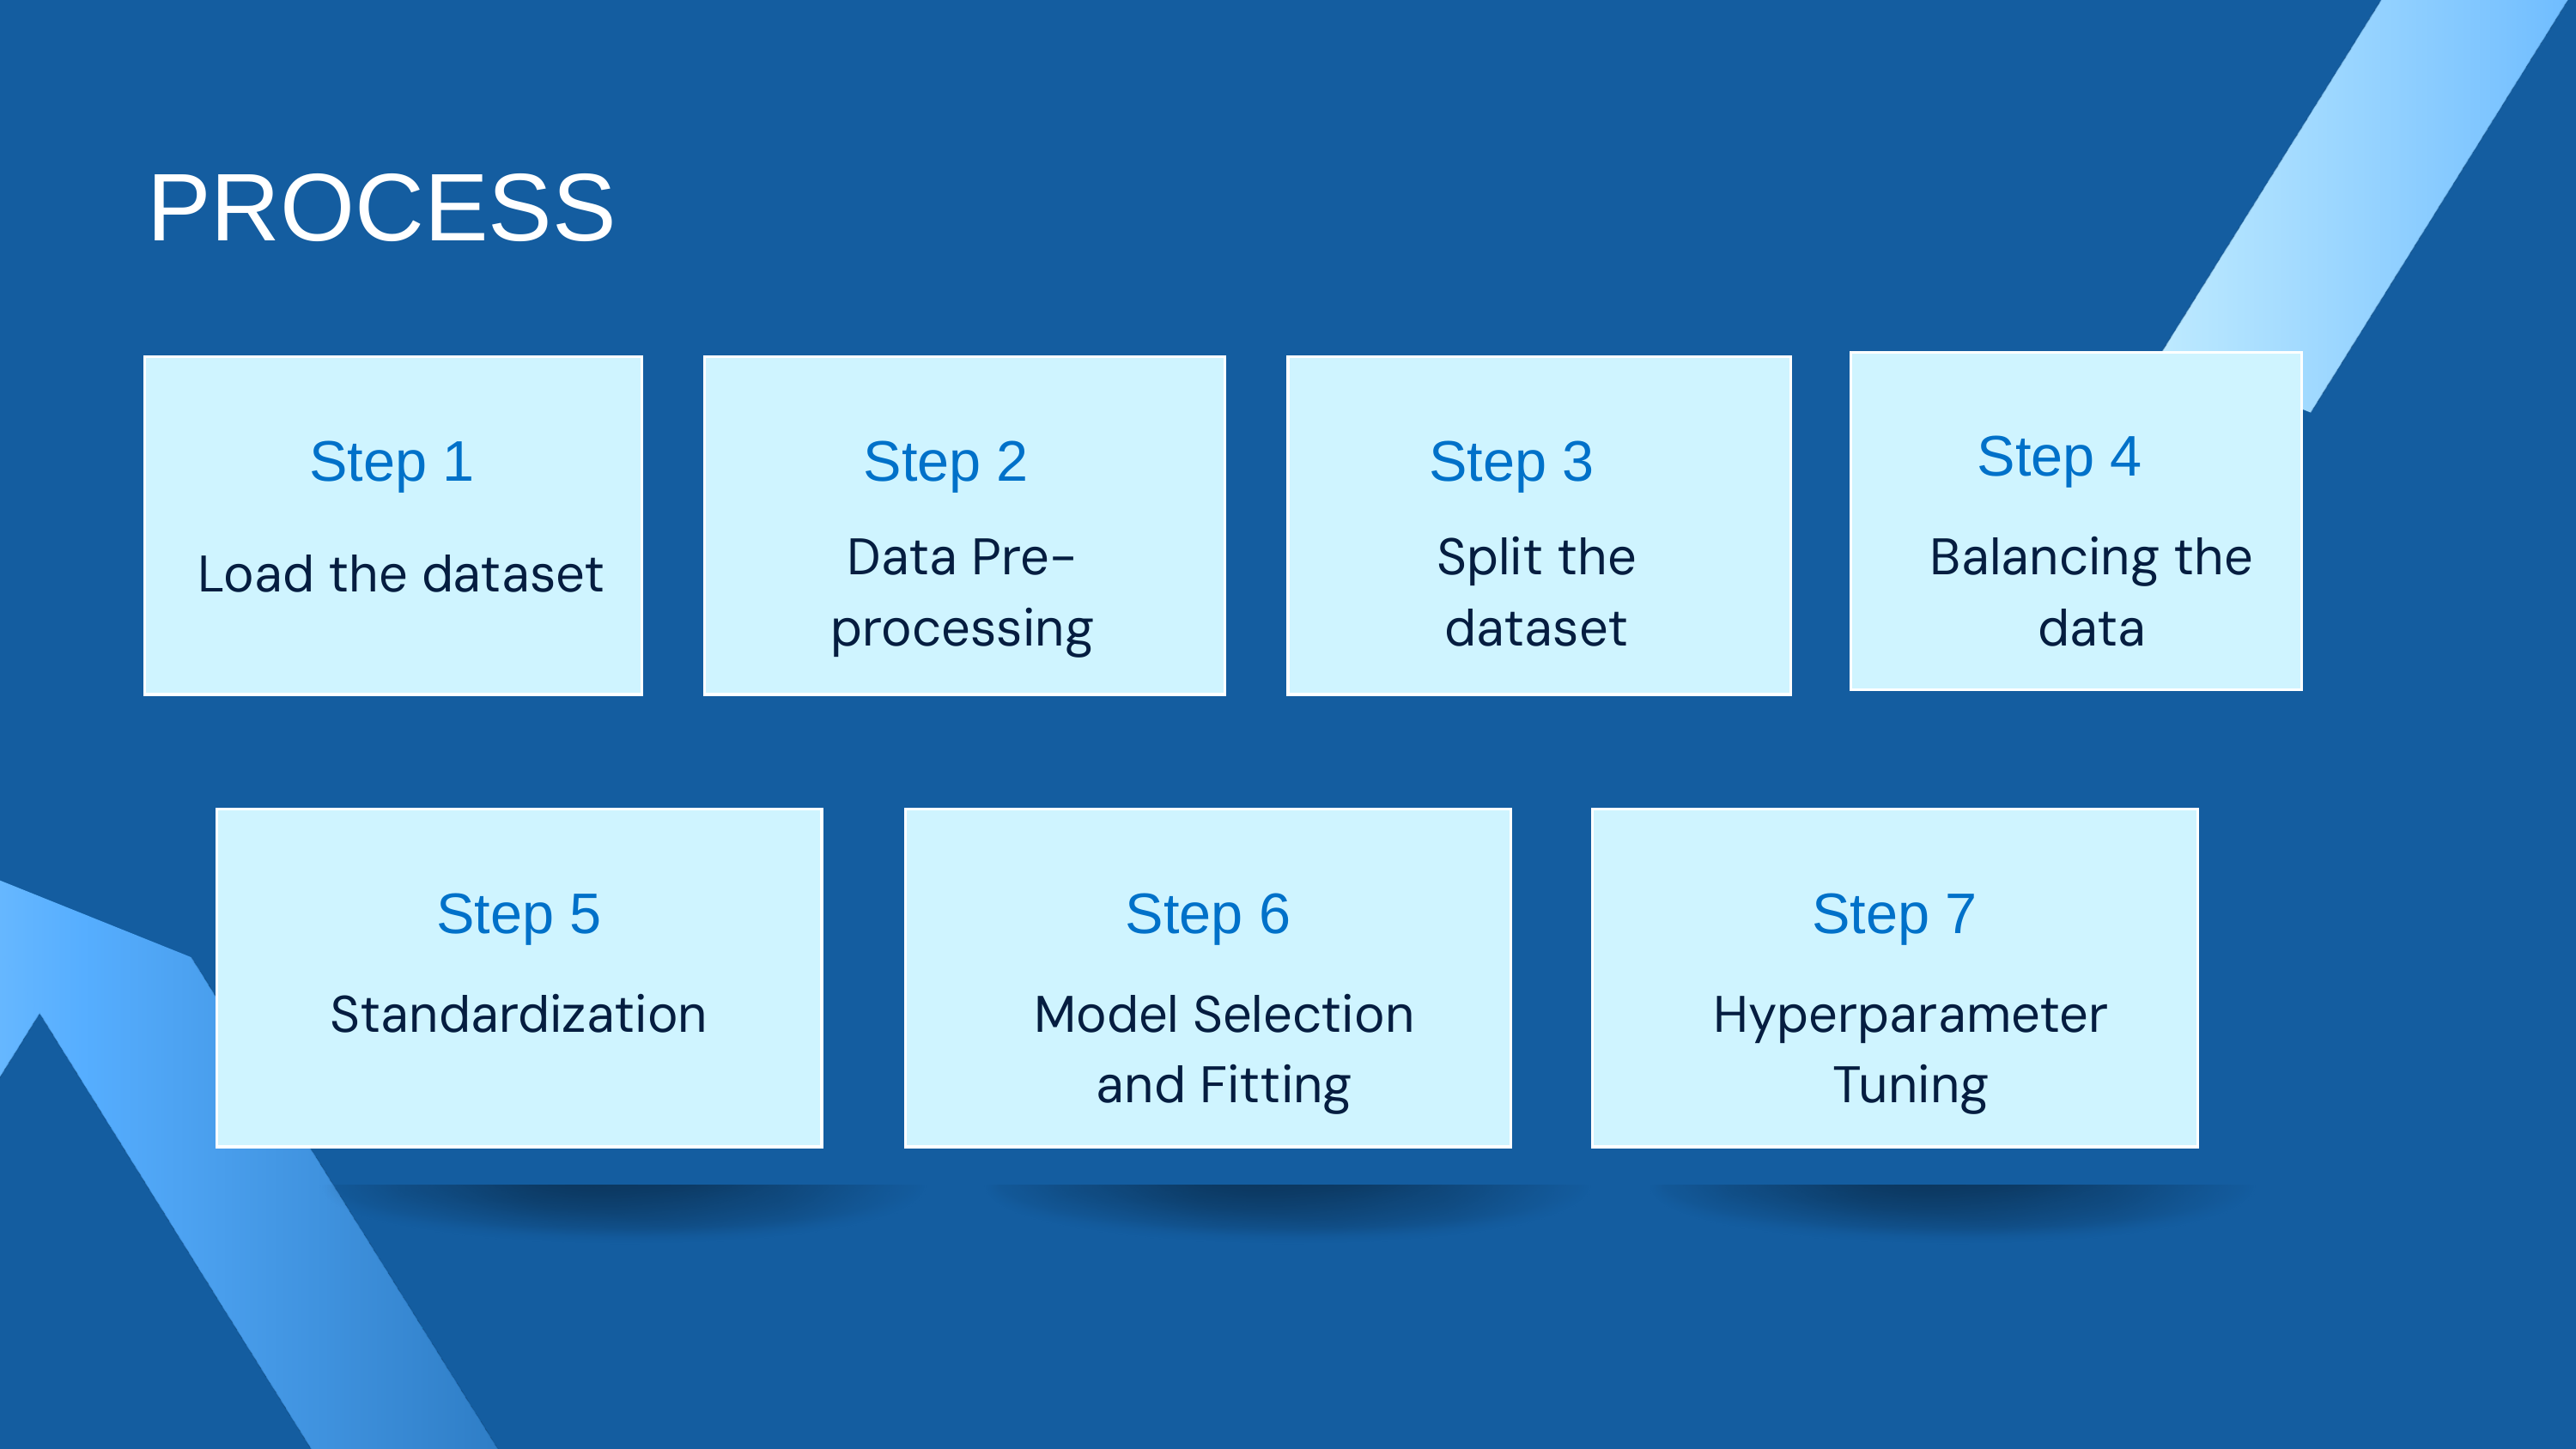

PROCESS

Step 4
Step 1
Step 2
Step 3
Data Pre-processing
Split the dataset
Balancing the data
Load the dataset

Step 5
Step 6
Step 7

Standardization
Model Selection and Fitting
Hyperparameter Tuning